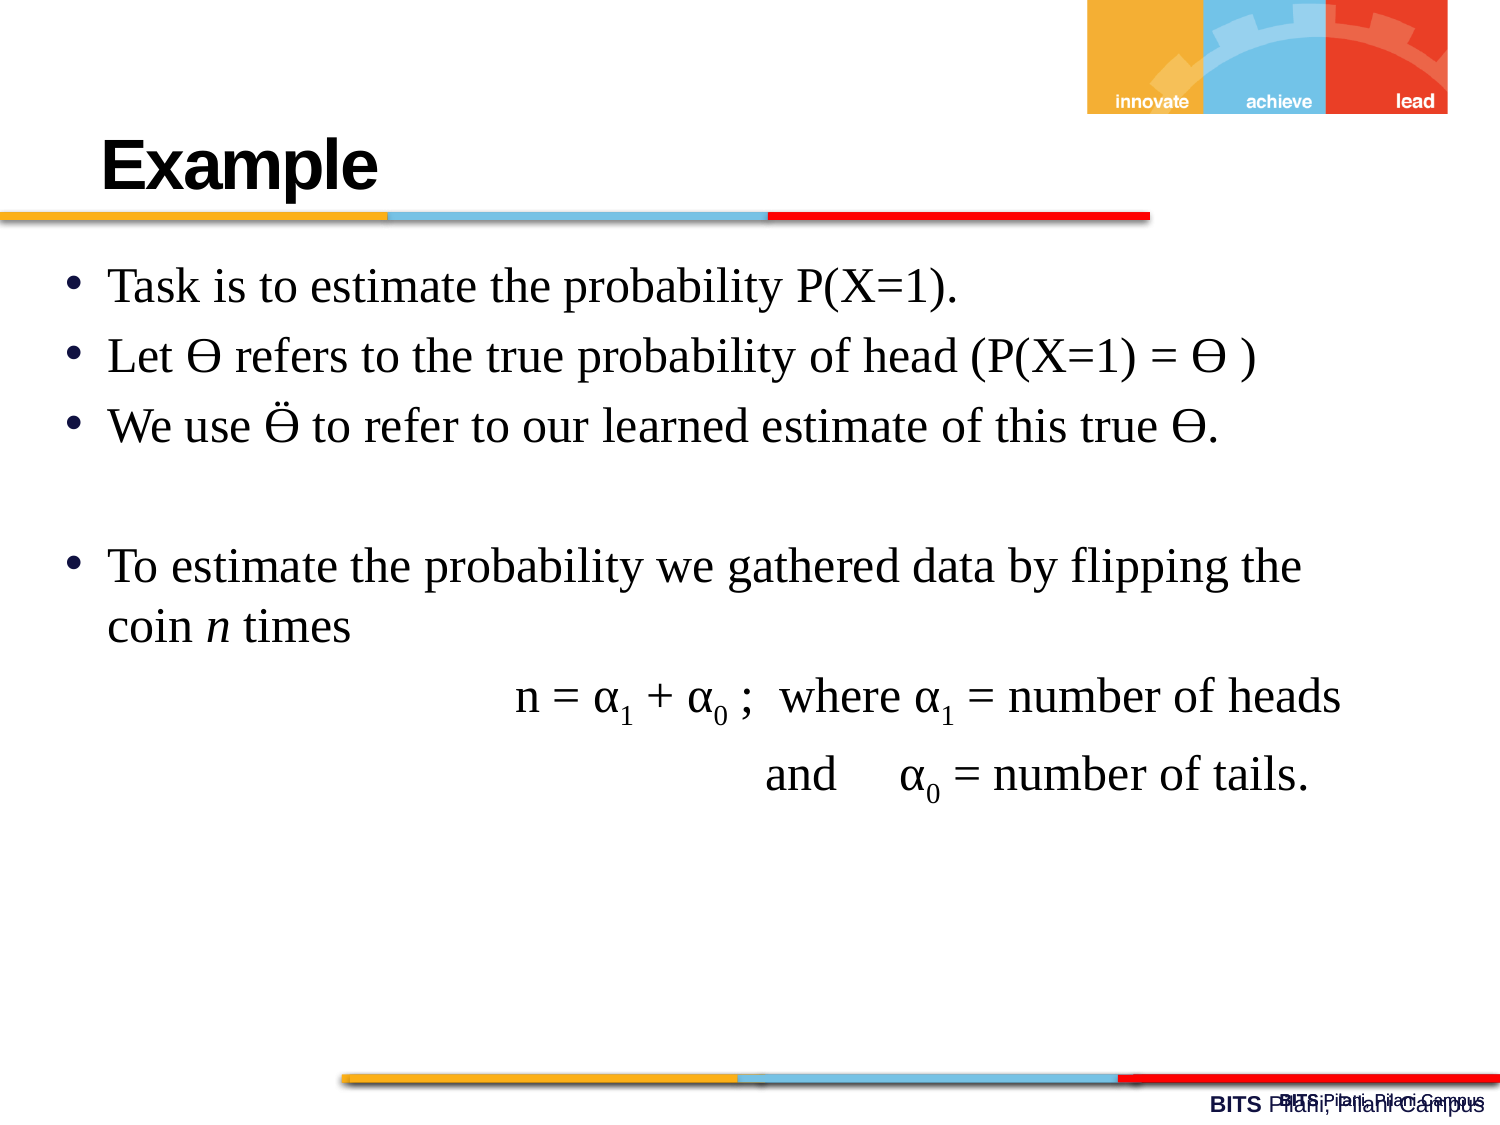

Example

Task is to estimate the probability P(X=1).
Let Ө refers to the true probability of head (P(X=1) = Ө )
We use Ӫ to refer to our learned estimate of this true Ө.

To estimate the probability we gathered data by flipping the coin n times
			n = α1 + α0 ;  where α1 = number of heads
				        and     α0 = number of tails.